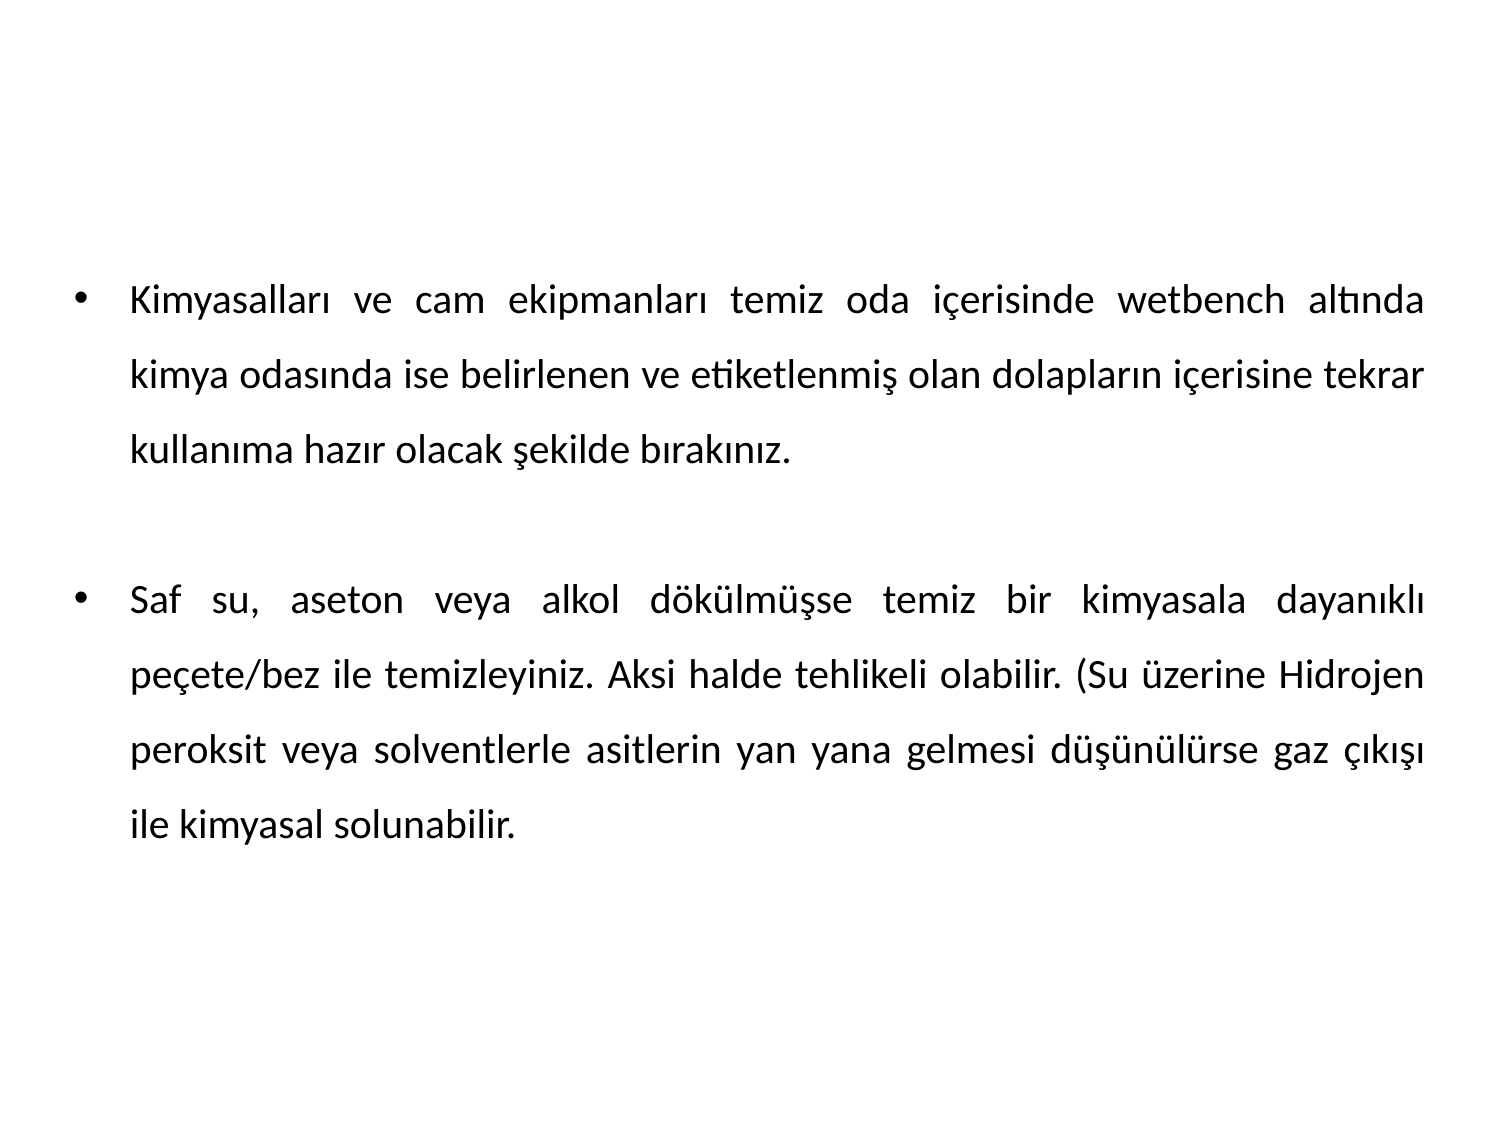

Kimyasalları ve cam ekipmanları temiz oda içerisinde wetbench altında kimya odasında ise belirlenen ve etiketlenmiş olan dolapların içerisine tekrar kullanıma hazır olacak şekilde bırakınız.

Saf su, aseton veya alkol dökülmüşse temiz bir kimyasala dayanıklı peçete/bez ile temizleyiniz. Aksi halde tehlikeli olabilir. (Su üzerine Hidrojen peroksit veya solventlerle asitlerin yan yana gelmesi düşünülürse gaz çıkışı ile kimyasal solunabilir.